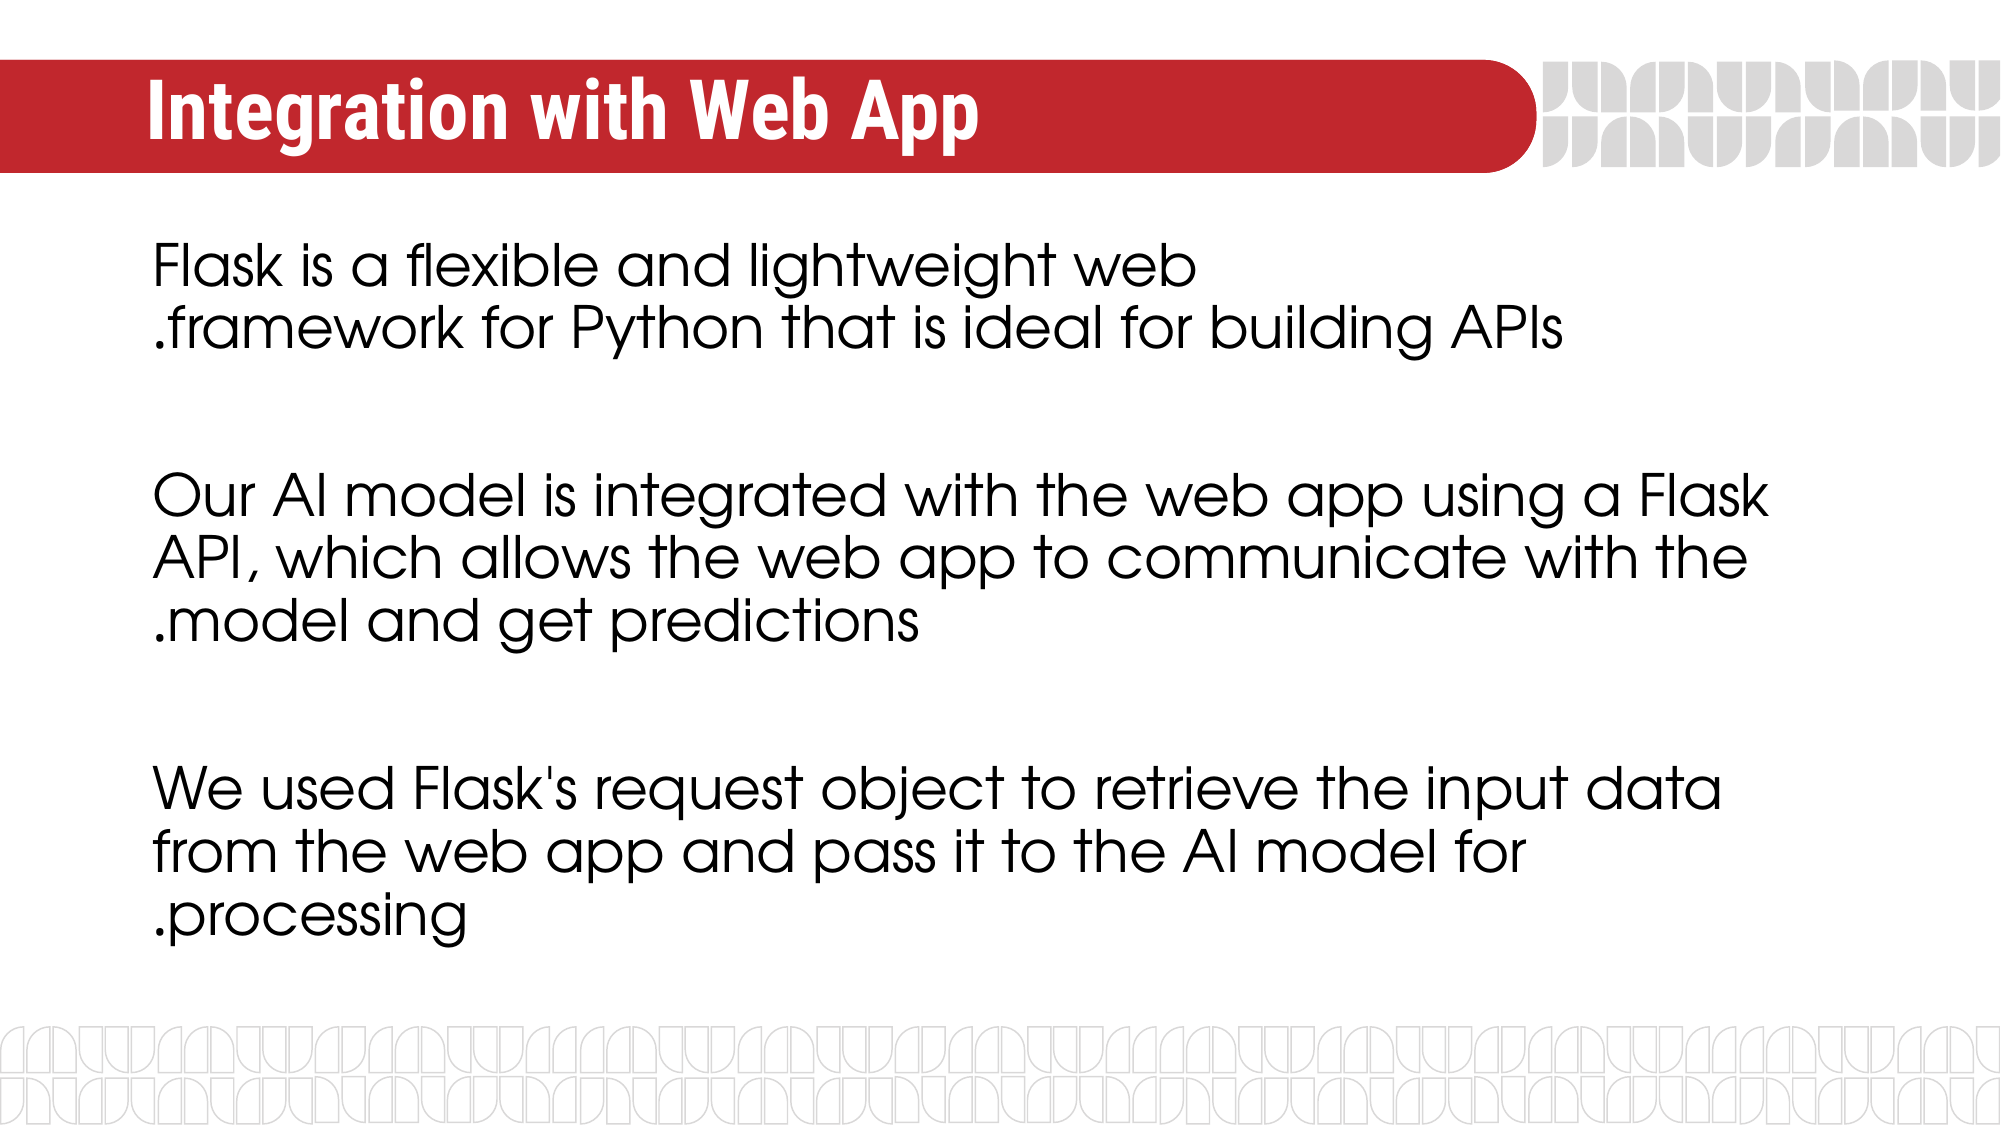

# Integration with Web App
Flask is a flexible and lightweight web framework for Python that is ideal for building APIs.

Our AI model is integrated with the web app using a Flask API, which allows the web app to communicate with the model and get predictions.

We used Flask's request object to retrieve the input data from the web app and pass it to the AI model for processing.